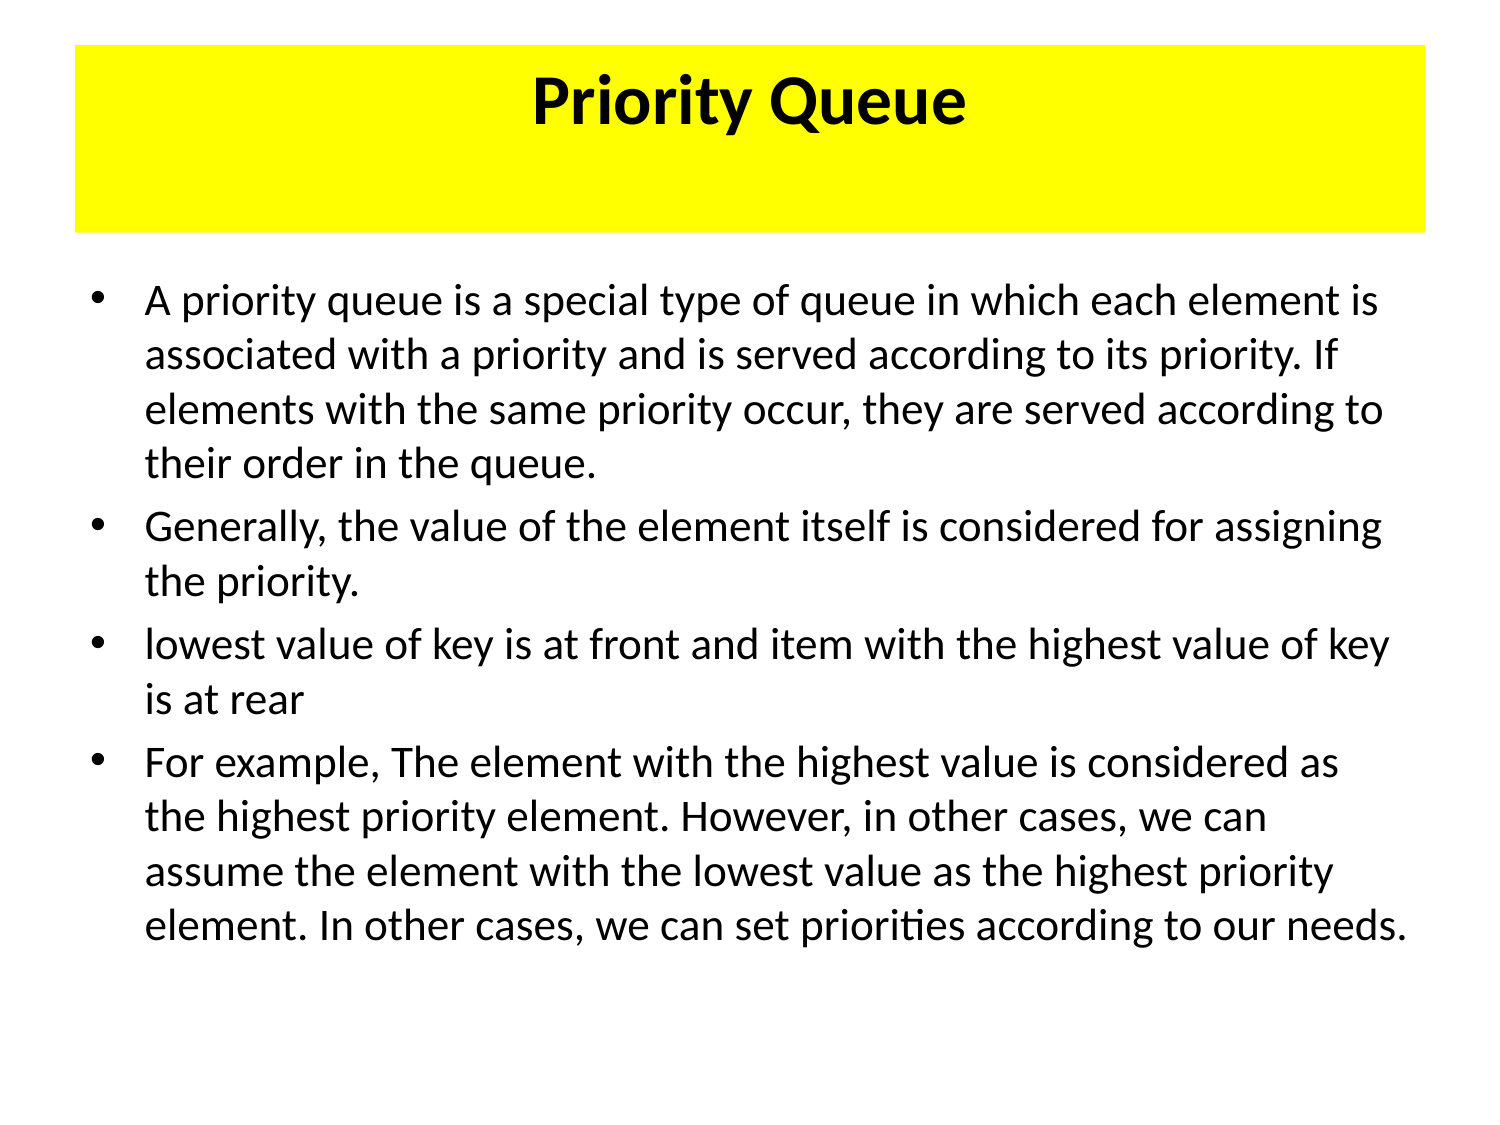

# Priority Queue
A priority queue is a special type of queue in which each element is associated with a priority and is served according to its priority. If elements with the same priority occur, they are served according to their order in the queue.
Generally, the value of the element itself is considered for assigning the priority.
lowest value of key is at front and item with the highest value of key is at rear
For example, The element with the highest value is considered as the highest priority element. However, in other cases, we can assume the element with the lowest value as the highest priority element. In other cases, we can set priorities according to our needs.